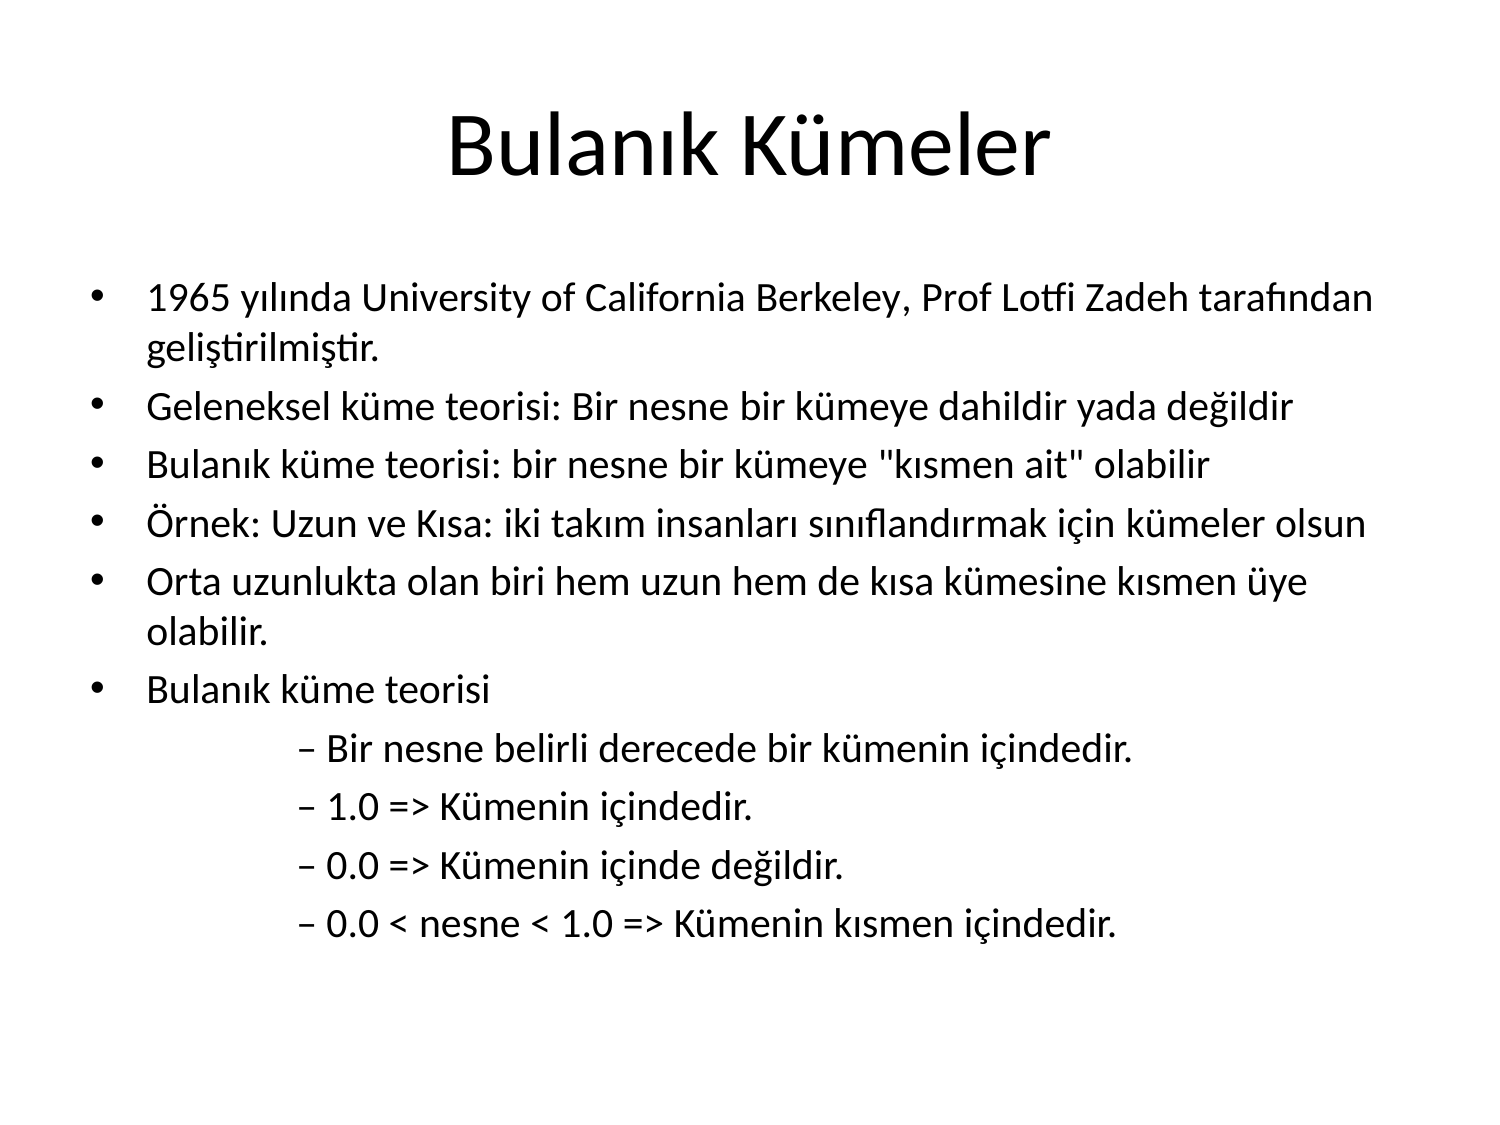

# Bulanık Kümeler
1965 yılında University of California Berkeley, Prof Lotfi Zadeh tarafından geliştirilmiştir.
Geleneksel küme teorisi: Bir nesne bir kümeye dahildir yada değildir
Bulanık küme teorisi: bir nesne bir kümeye "kısmen ait" olabilir
Örnek: Uzun ve Kısa: iki takım insanları sınıflandırmak için kümeler olsun
Orta uzunlukta olan biri hem uzun hem de kısa kümesine kısmen üye olabilir.
Bulanık küme teorisi
		– Bir nesne belirli derecede bir kümenin içindedir.
		– 1.0 => Kümenin içindedir.
		– 0.0 => Kümenin içinde değildir.
		– 0.0 < nesne < 1.0 => Kümenin kısmen içindedir.